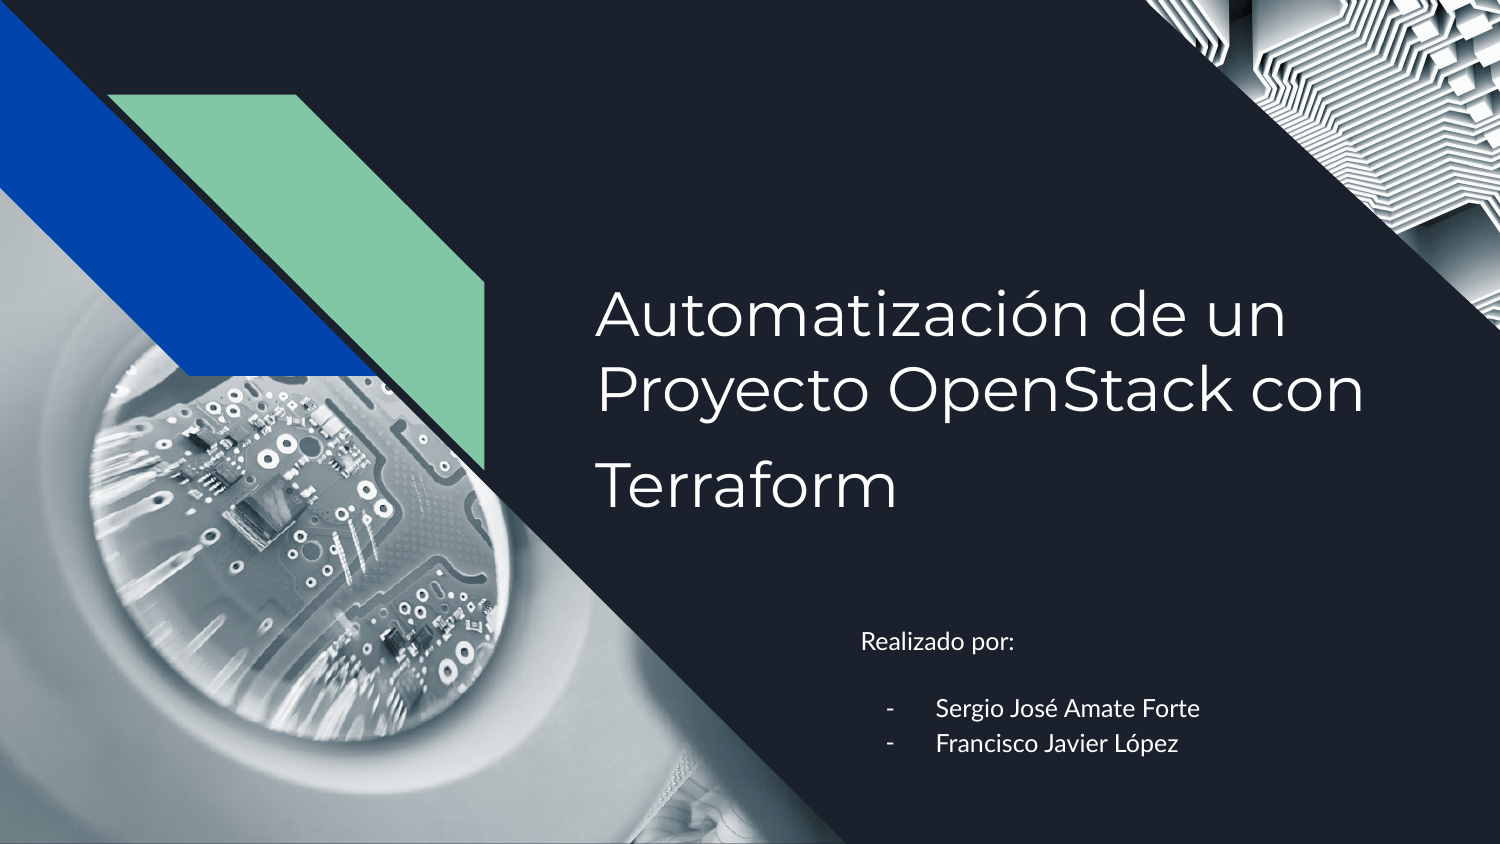

# Automatización de un Proyecto OpenStack con Terraform
Realizado por:
Sergio José Amate Forte
Francisco Javier López